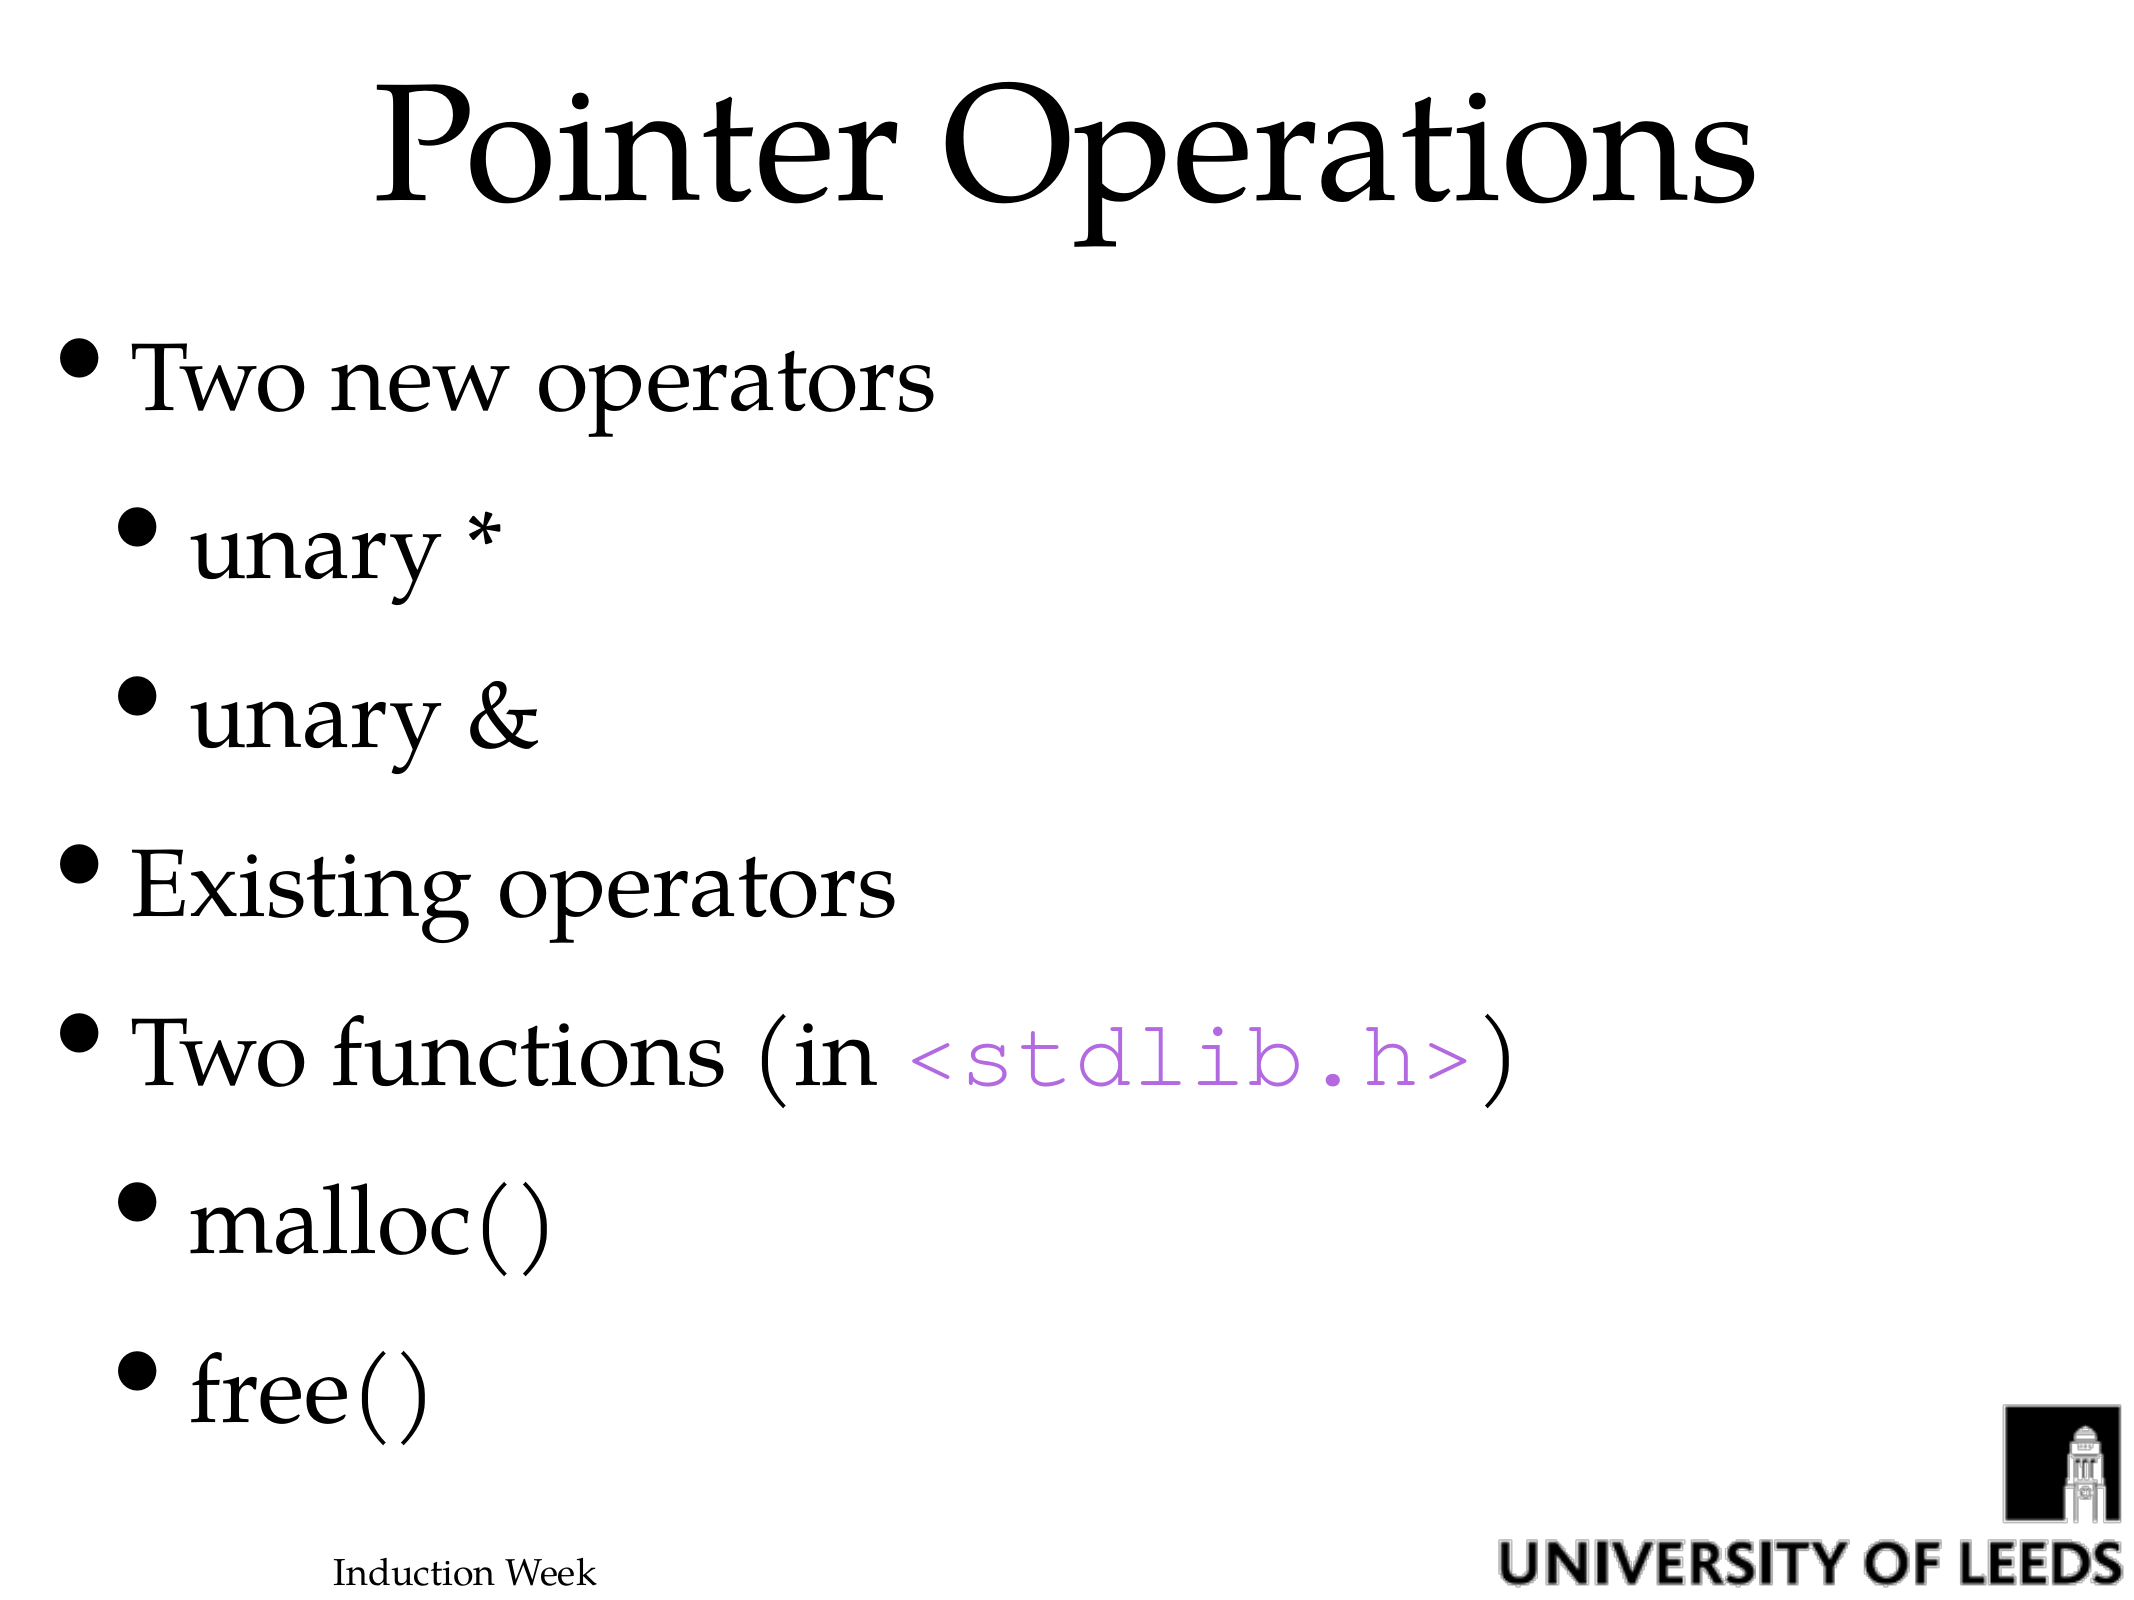

# Pointer Operations
Two new operators
unary *
unary &
Existing operators
Two functions (in <stdlib.h>)
malloc()
free()